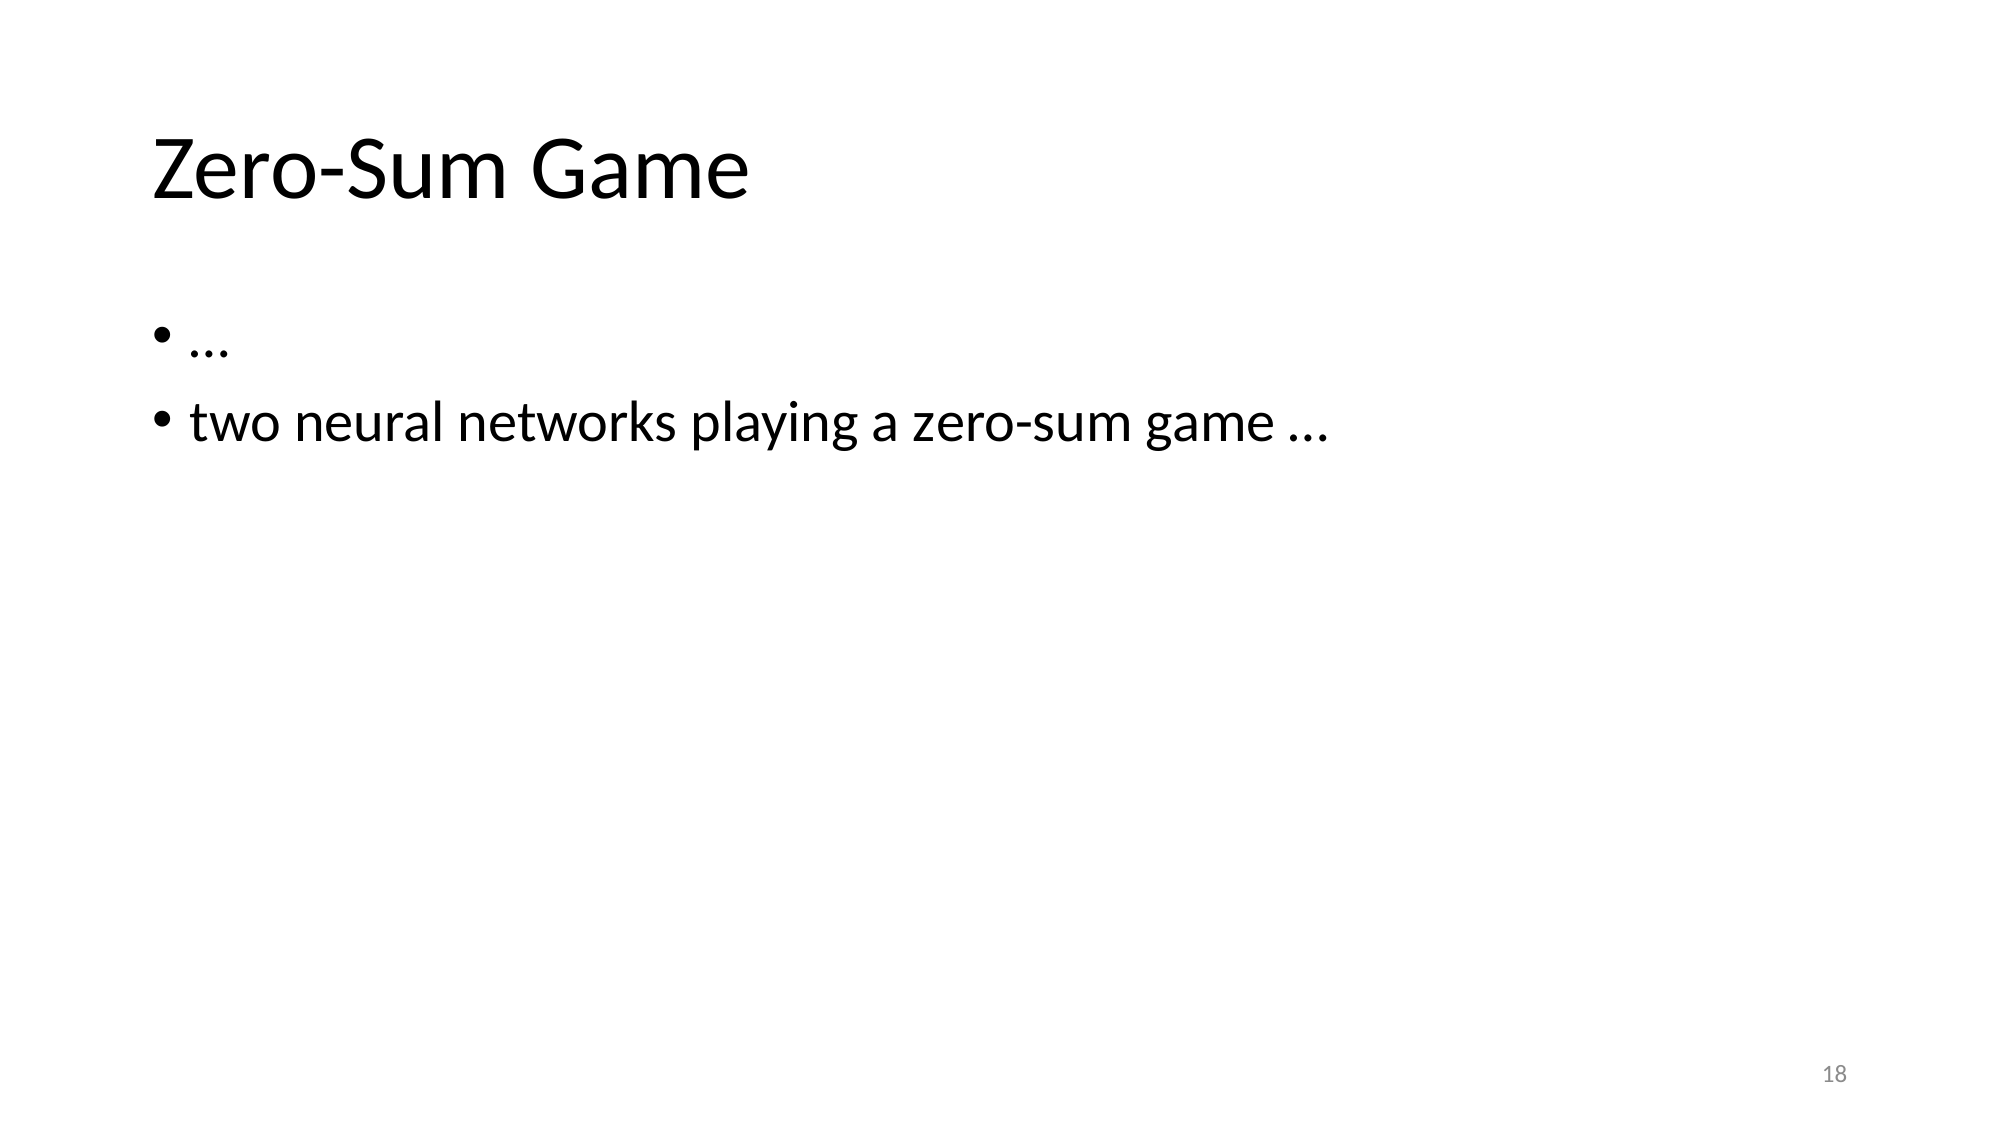

# Zero-Sum Game
…
two neural networks playing a zero-sum game …
18